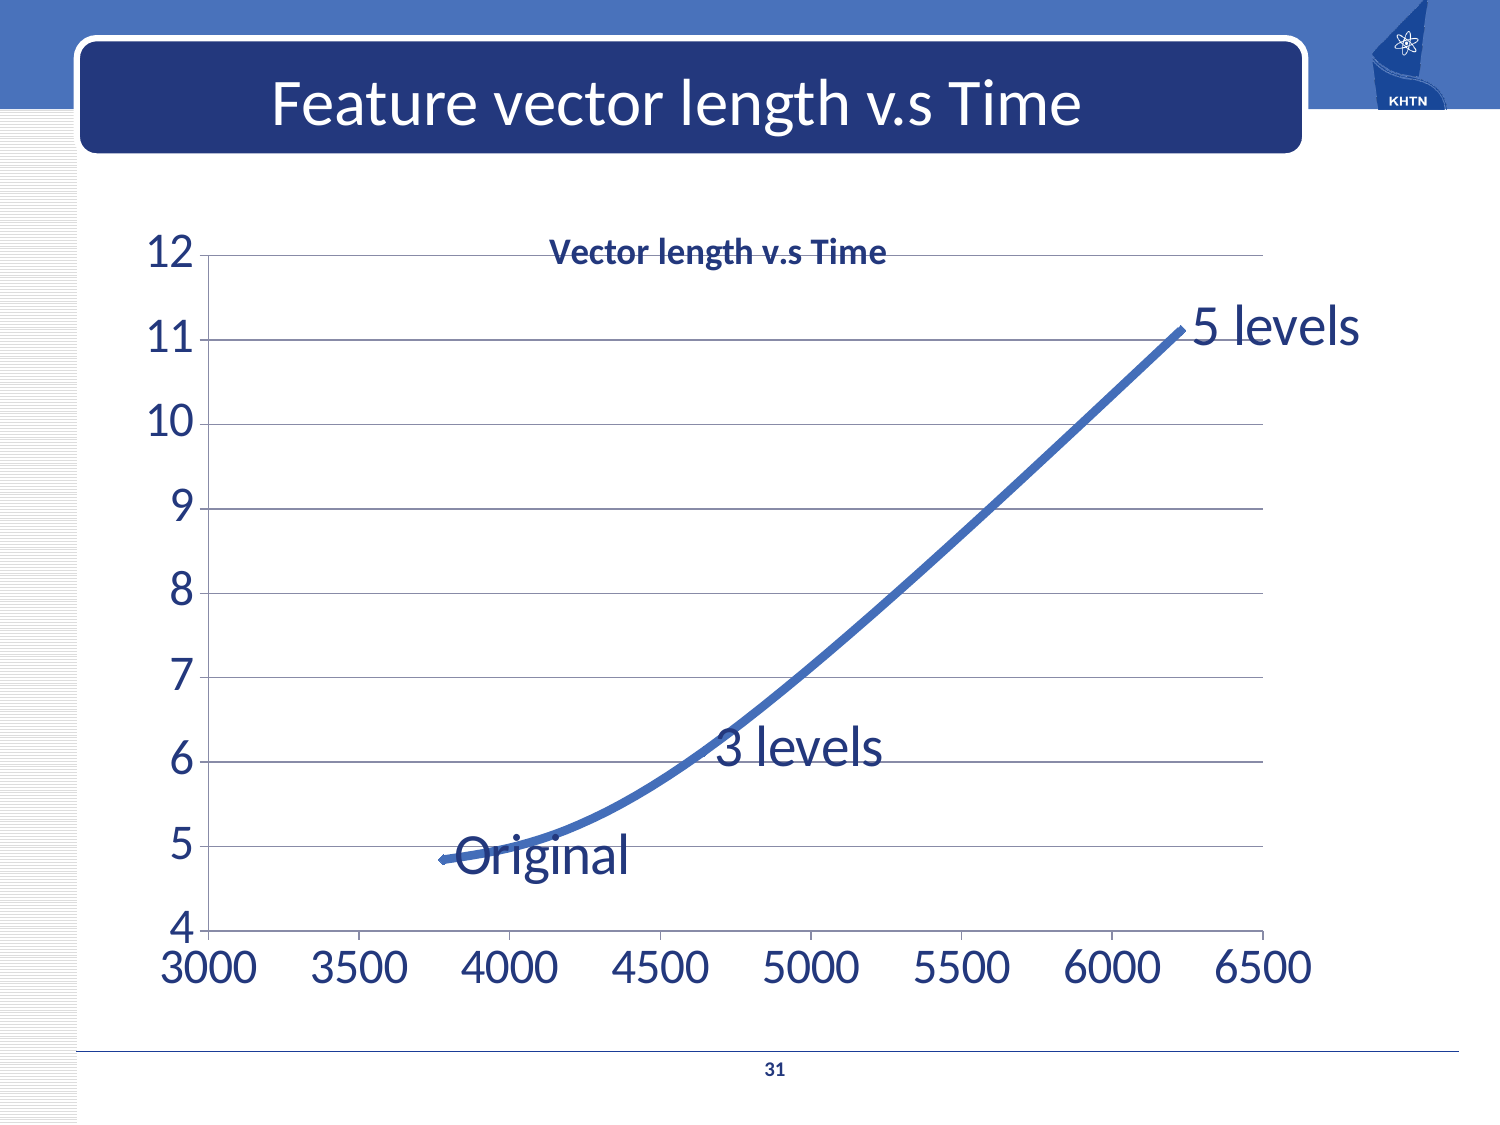

# Feature vector length v.s Time

### Chart: Vector length v.s Time

| Category | Time (in minutes) |
|---|---|
31